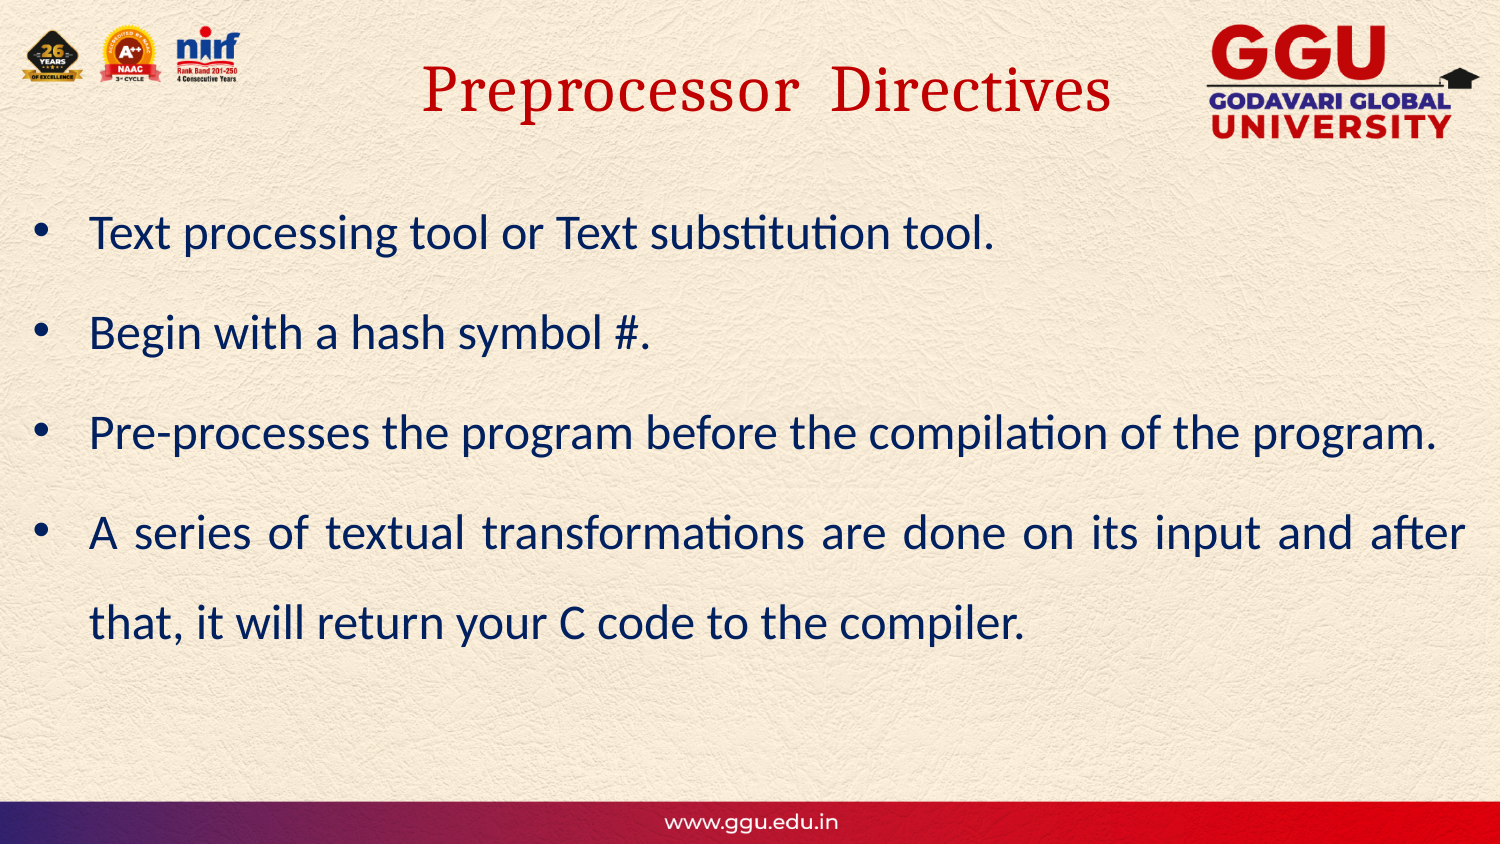

# Preprocessor  Directives
Text processing tool or Text substitution tool.
Begin with a hash symbol #.
Pre-processes the program before the compilation of the program.
A series of textual transformations are done on its input and after that, it will return your C code to the compiler.